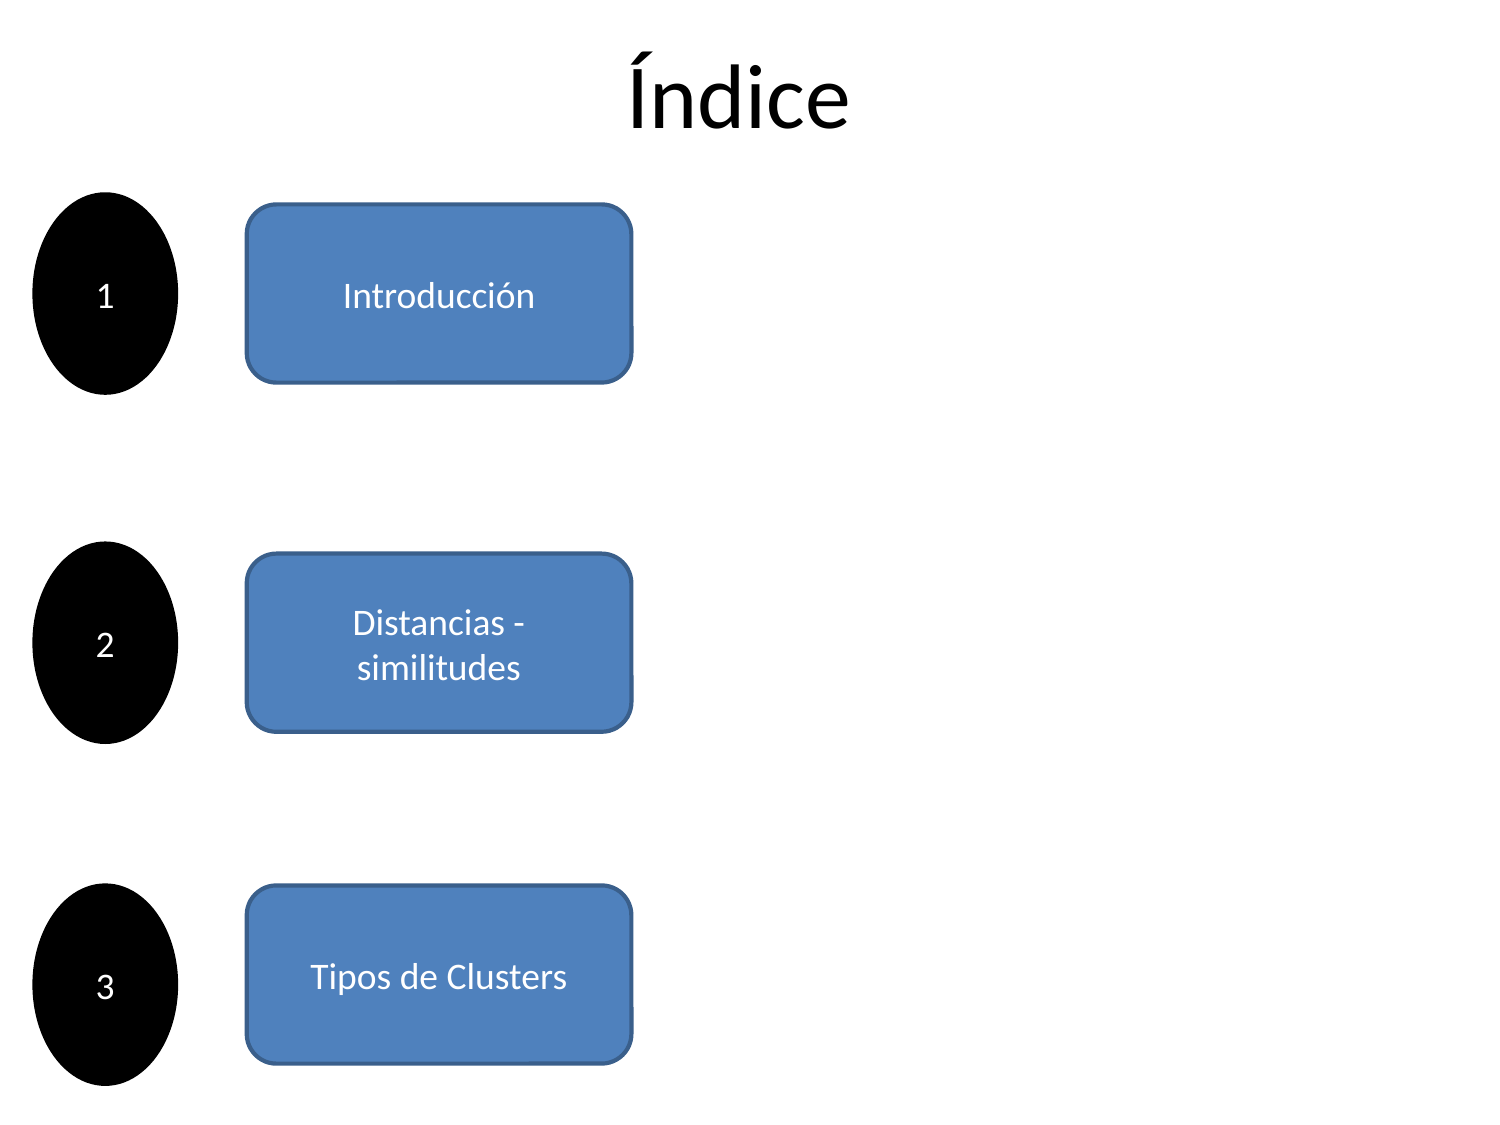

# Índice
1
Introducción
2
Distancias - similitudes
Tipos de Clusters
3